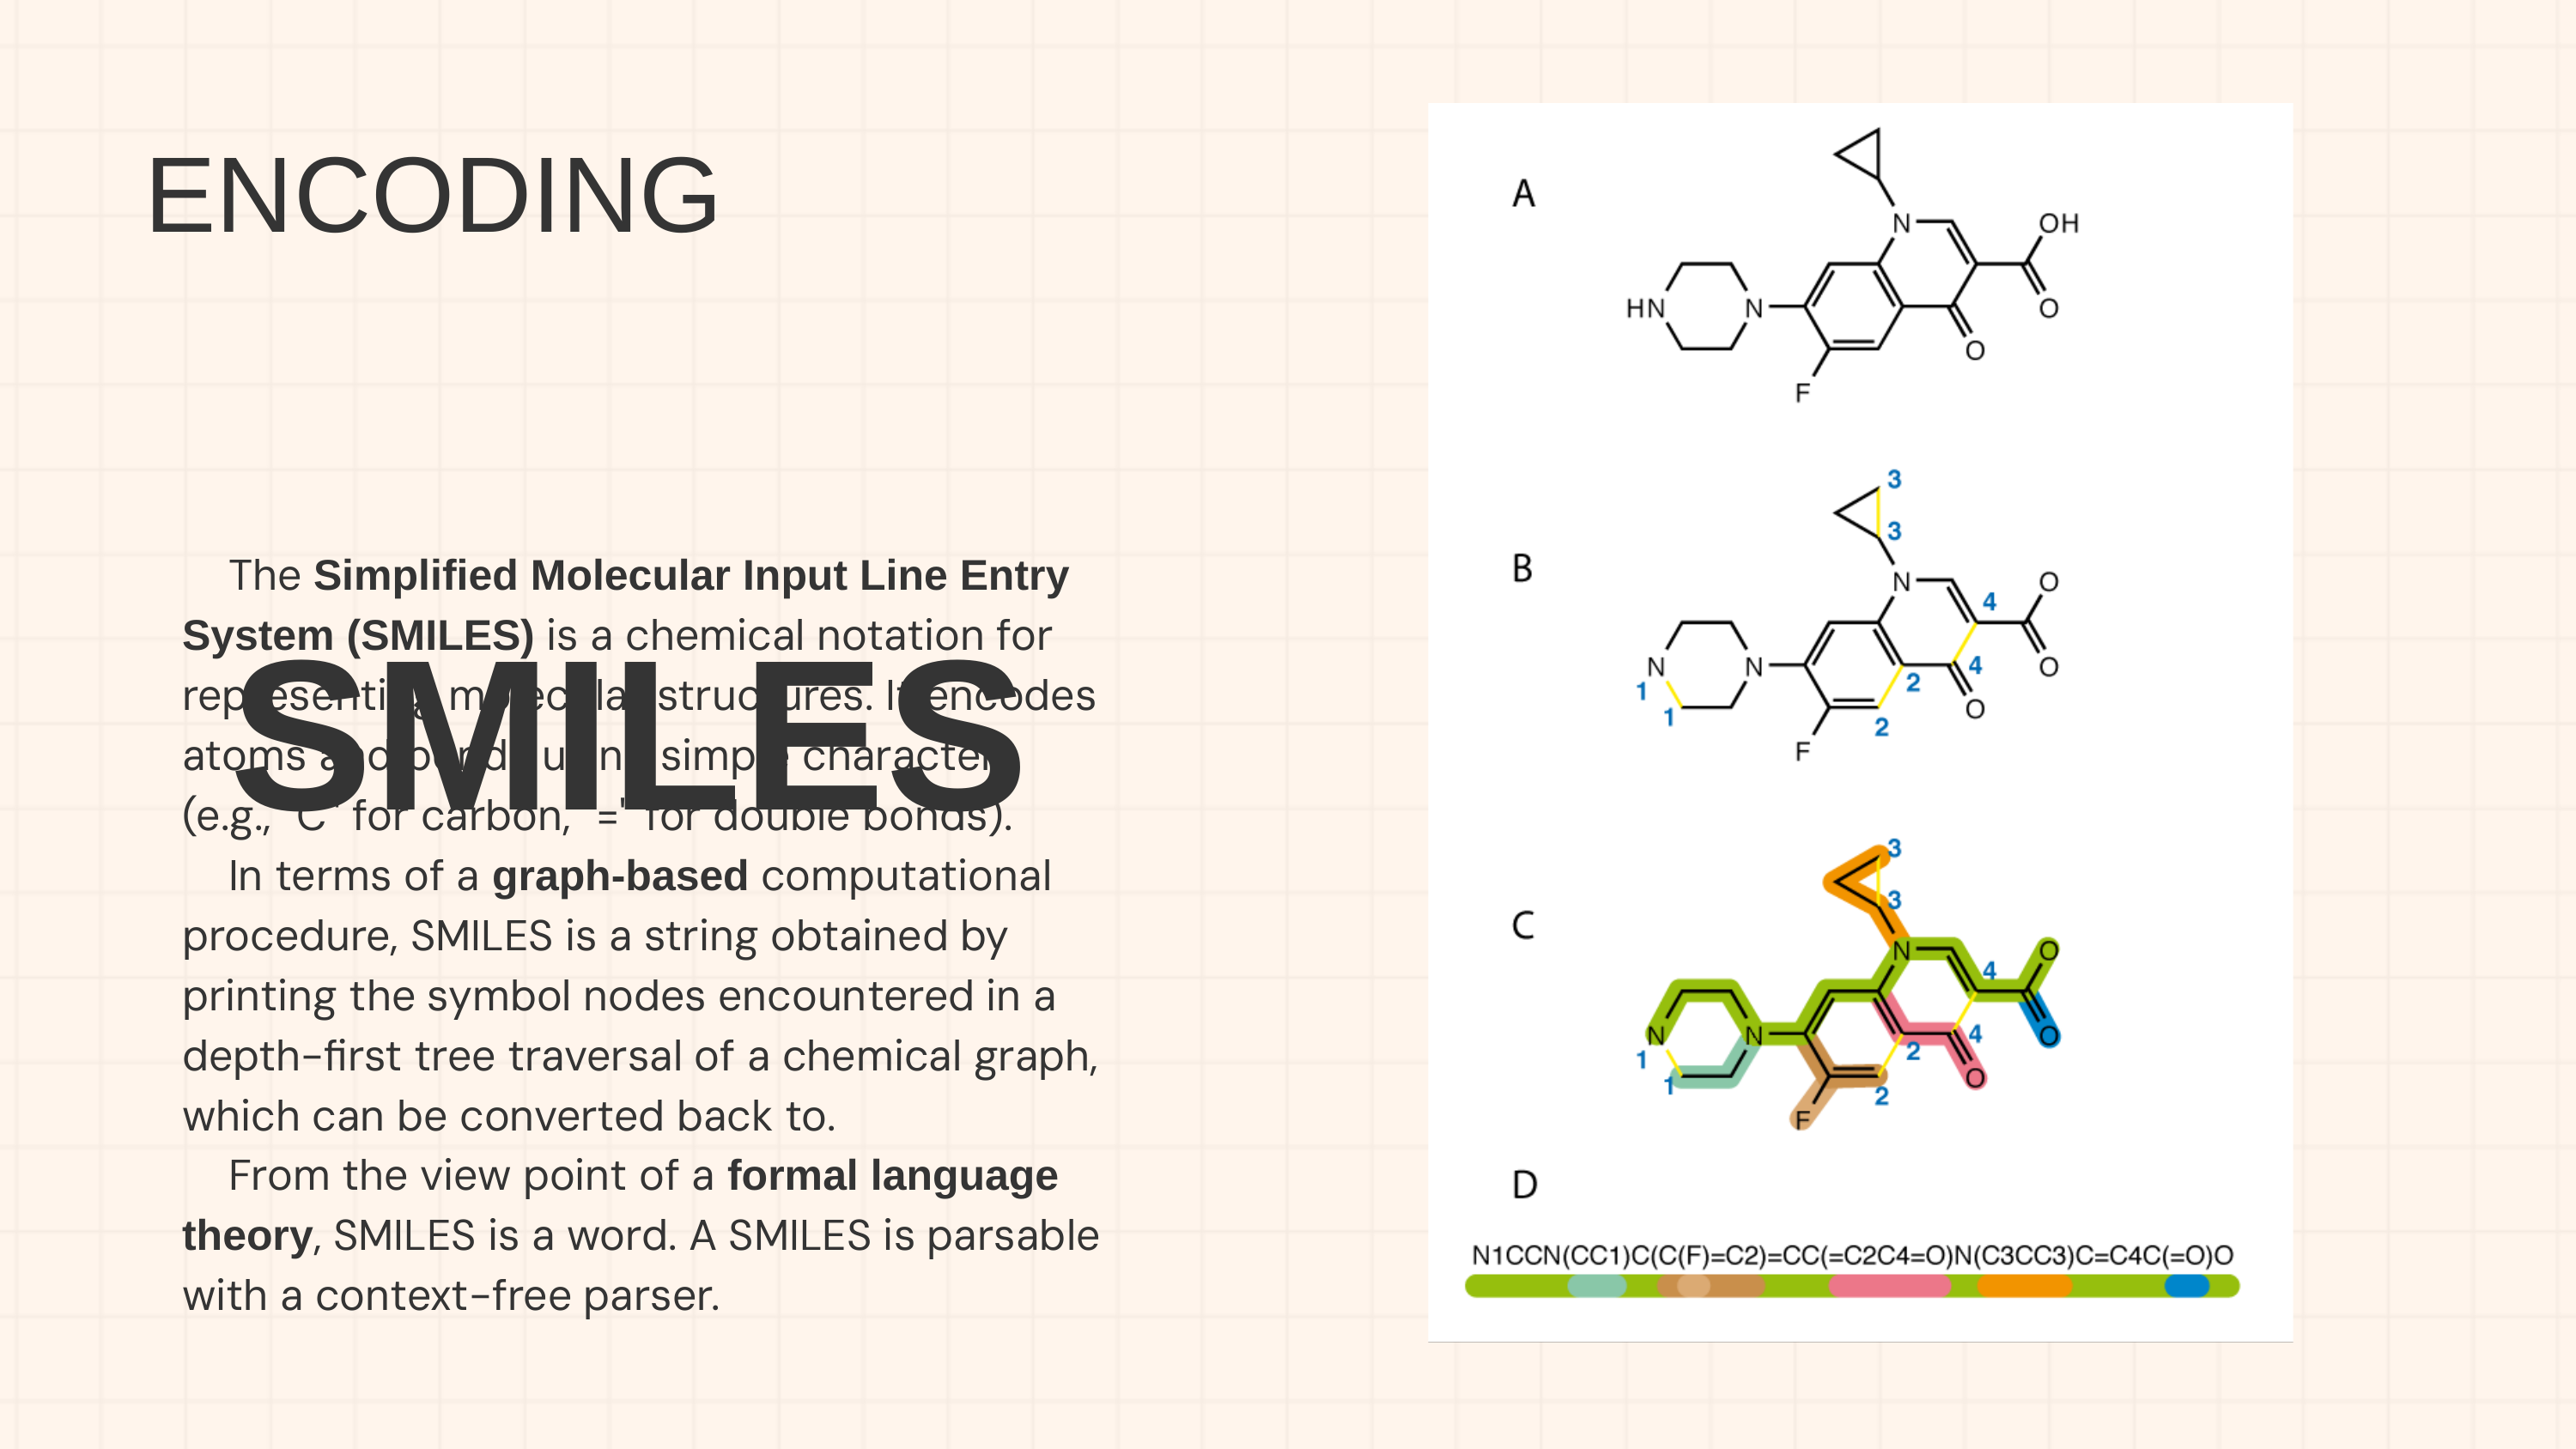

ENCODING

 SMILES

    The Simplified Molecular Input Line Entry System (SMILES) is a chemical notation for representing molecular structures. It encodes atoms and bonds using simple characters (e.g., "C" for carbon, "=" for double bonds).
    In terms of a graph-based computational procedure, SMILES is a string obtained by printing the symbol nodes encountered in a depth-first tree traversal of a chemical graph, which can be converted back to.
    From the view point of a formal language theory, SMILES is a word. A SMILES is parsable with a context-free parser.